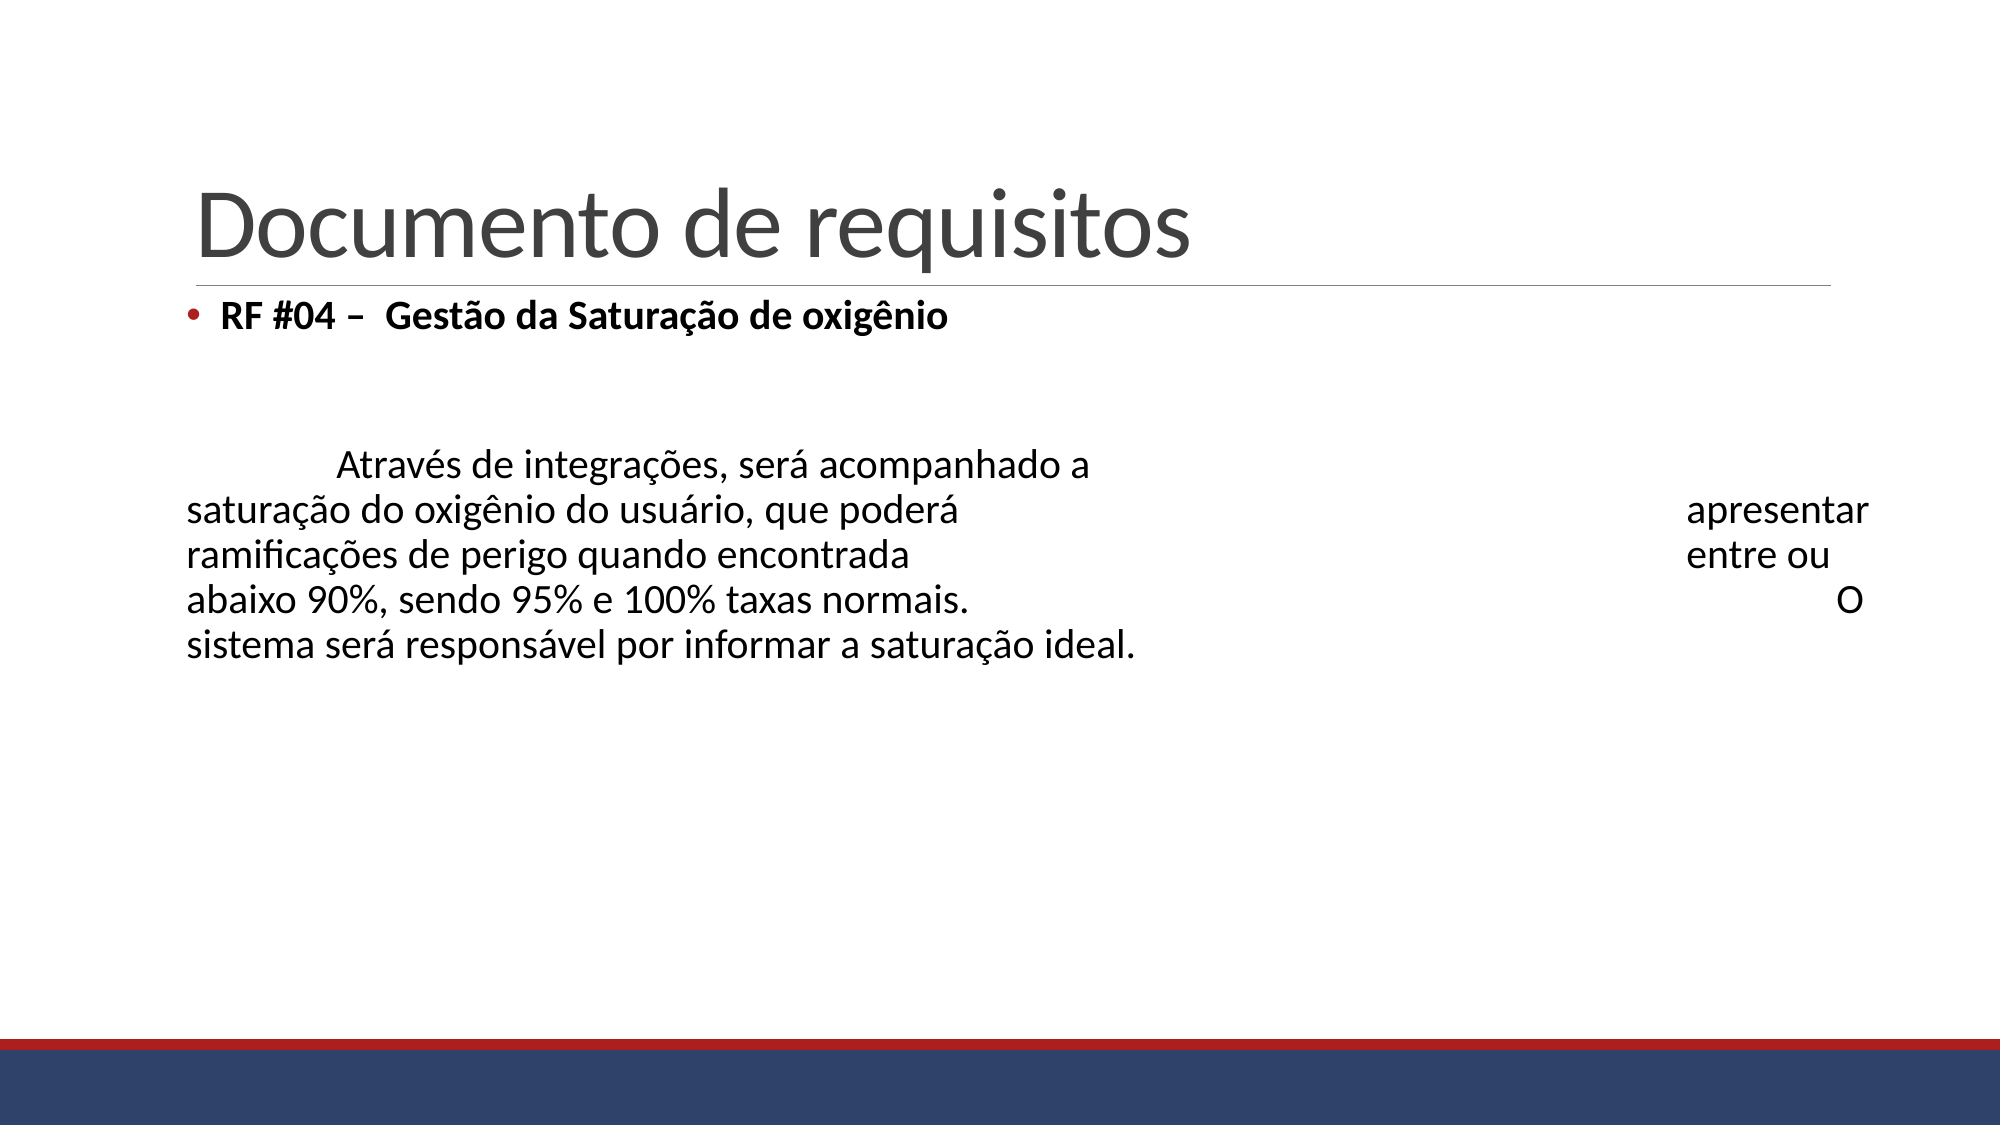

# Documento de requisitos
  RF #04 –  Gestão da Saturação de oxigênio

	Através de integrações, será acompanhado a                                                                           	saturação do oxigênio do usuário, que poderá                                                                   	apresentar ramificações de perigo quando encontrada                                                                             	entre ou abaixo 90%, sendo 95% e 100% taxas normais.                                                                              	O sistema será responsável por informar a saturação ideal.